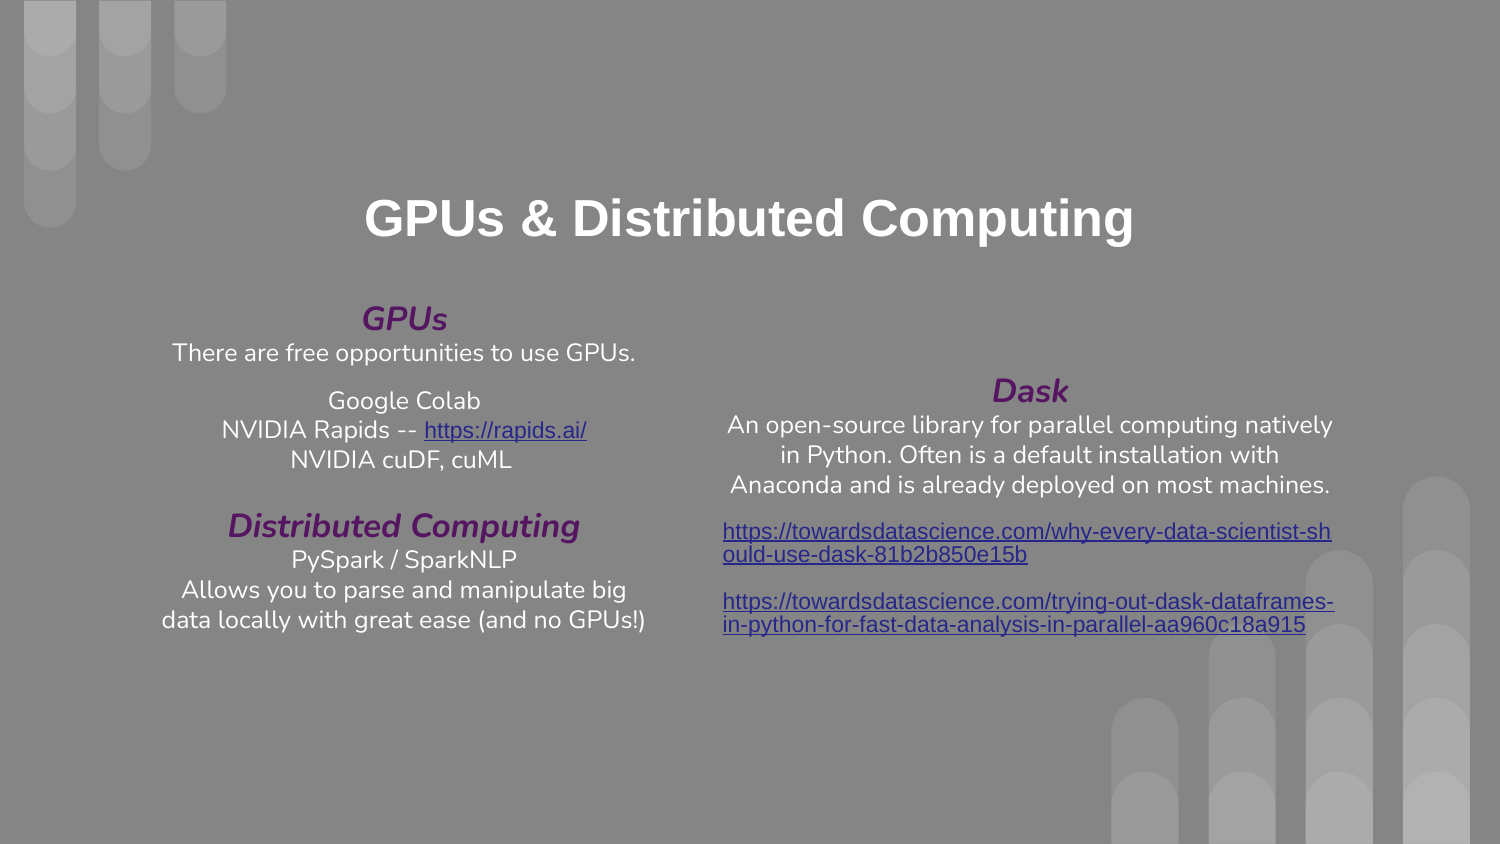

# GPUs & Distributed Computing
GPUs
There are free opportunities to use GPUs.

Google Colab
NVIDIA Rapids -- https://rapids.ai/
NVIDIA cuDF, cuML

Distributed Computing
PySpark / SparkNLP
Allows you to parse and manipulate big data locally with great ease (and no GPUs!)

Dask
An open-source library for parallel computing natively in Python. Often is a default installation with Anaconda and is already deployed on most machines.

https://towardsdatascience.com/why-every-data-scientist-should-use-dask-81b2b850e15b

https://towardsdatascience.com/trying-out-dask-dataframes-in-python-for-fast-data-analysis-in-parallel-aa960c18a915